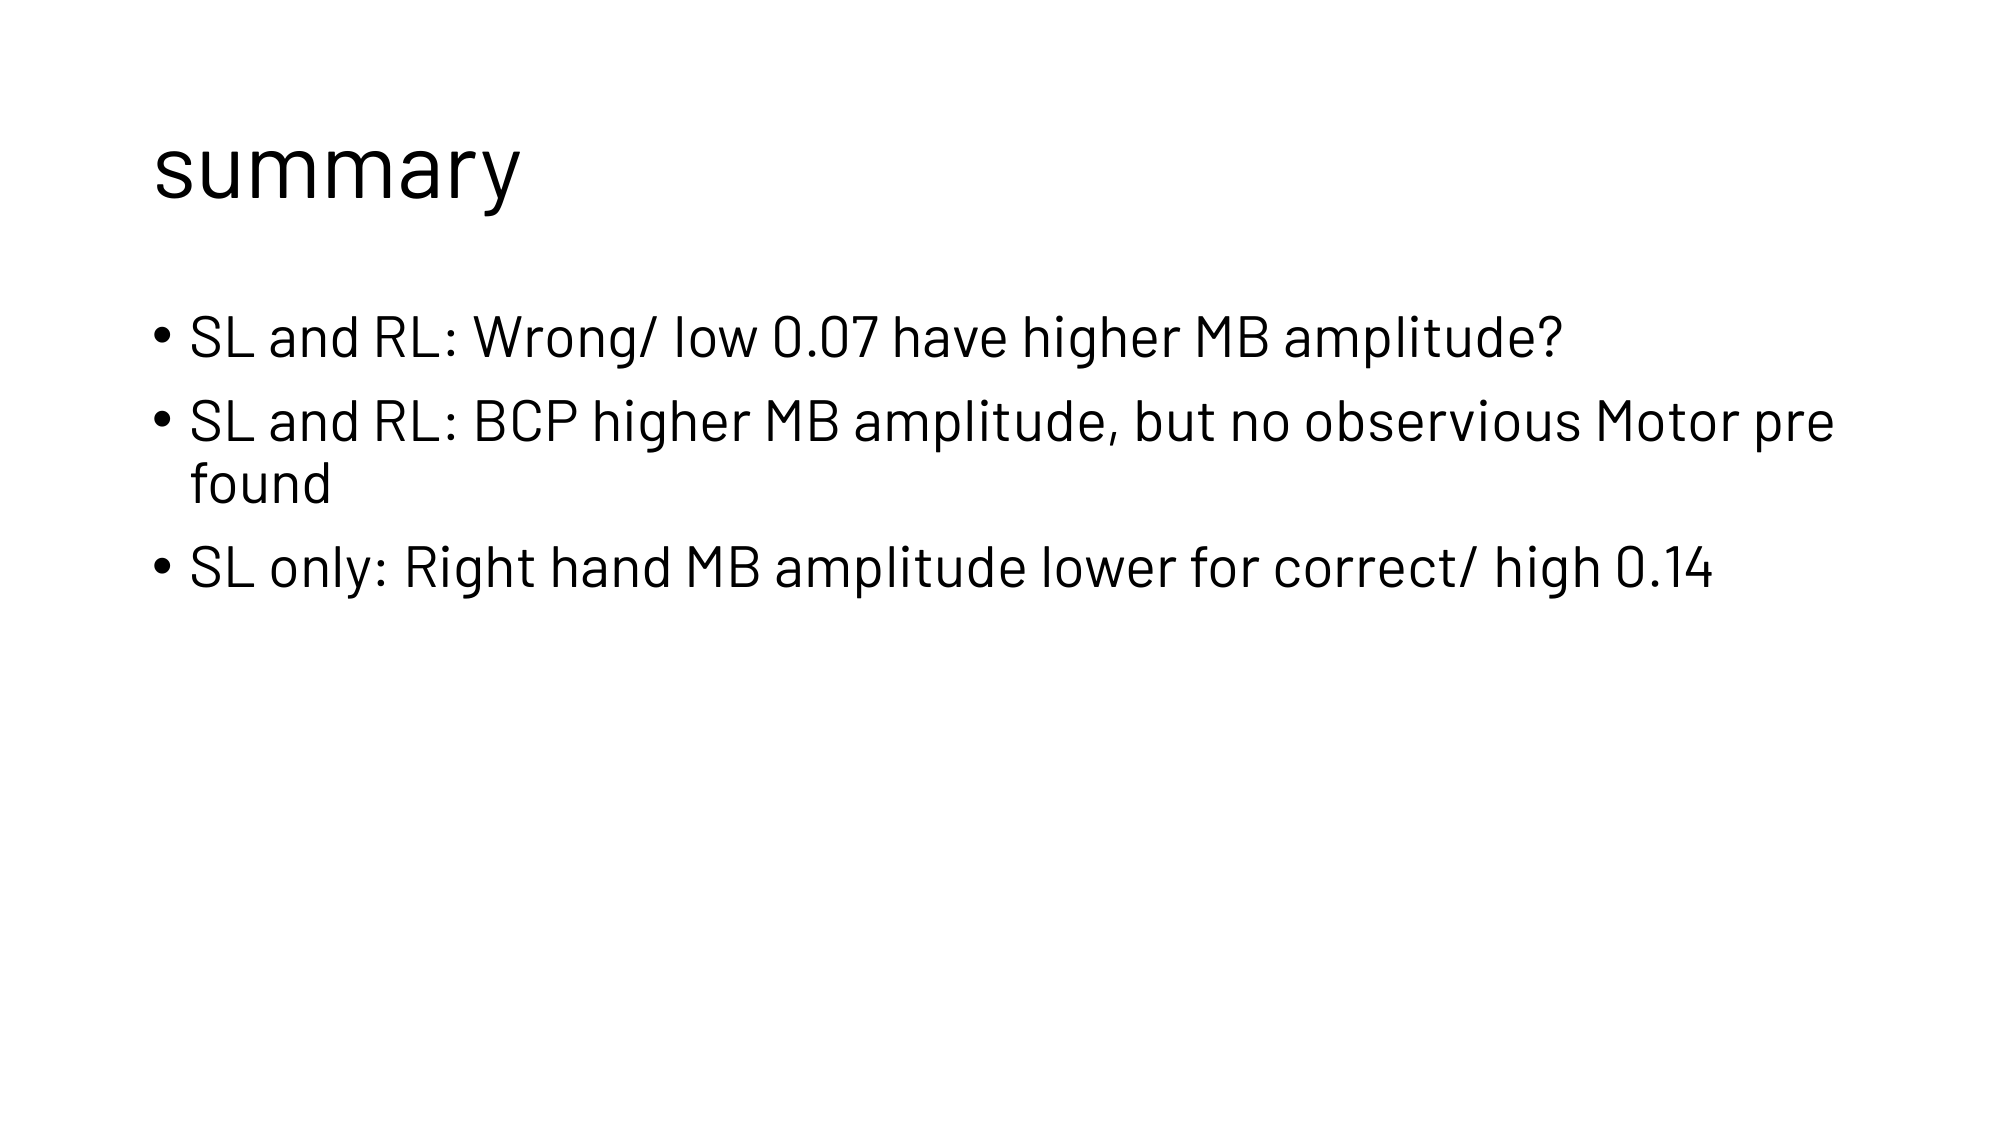

# summary
SL and RL: Wrong/ low 0.07 have higher MB amplitude?
SL and RL: BCP higher MB amplitude, but no observious Motor pre found
SL only: Right hand MB amplitude lower for correct/ high 0.14